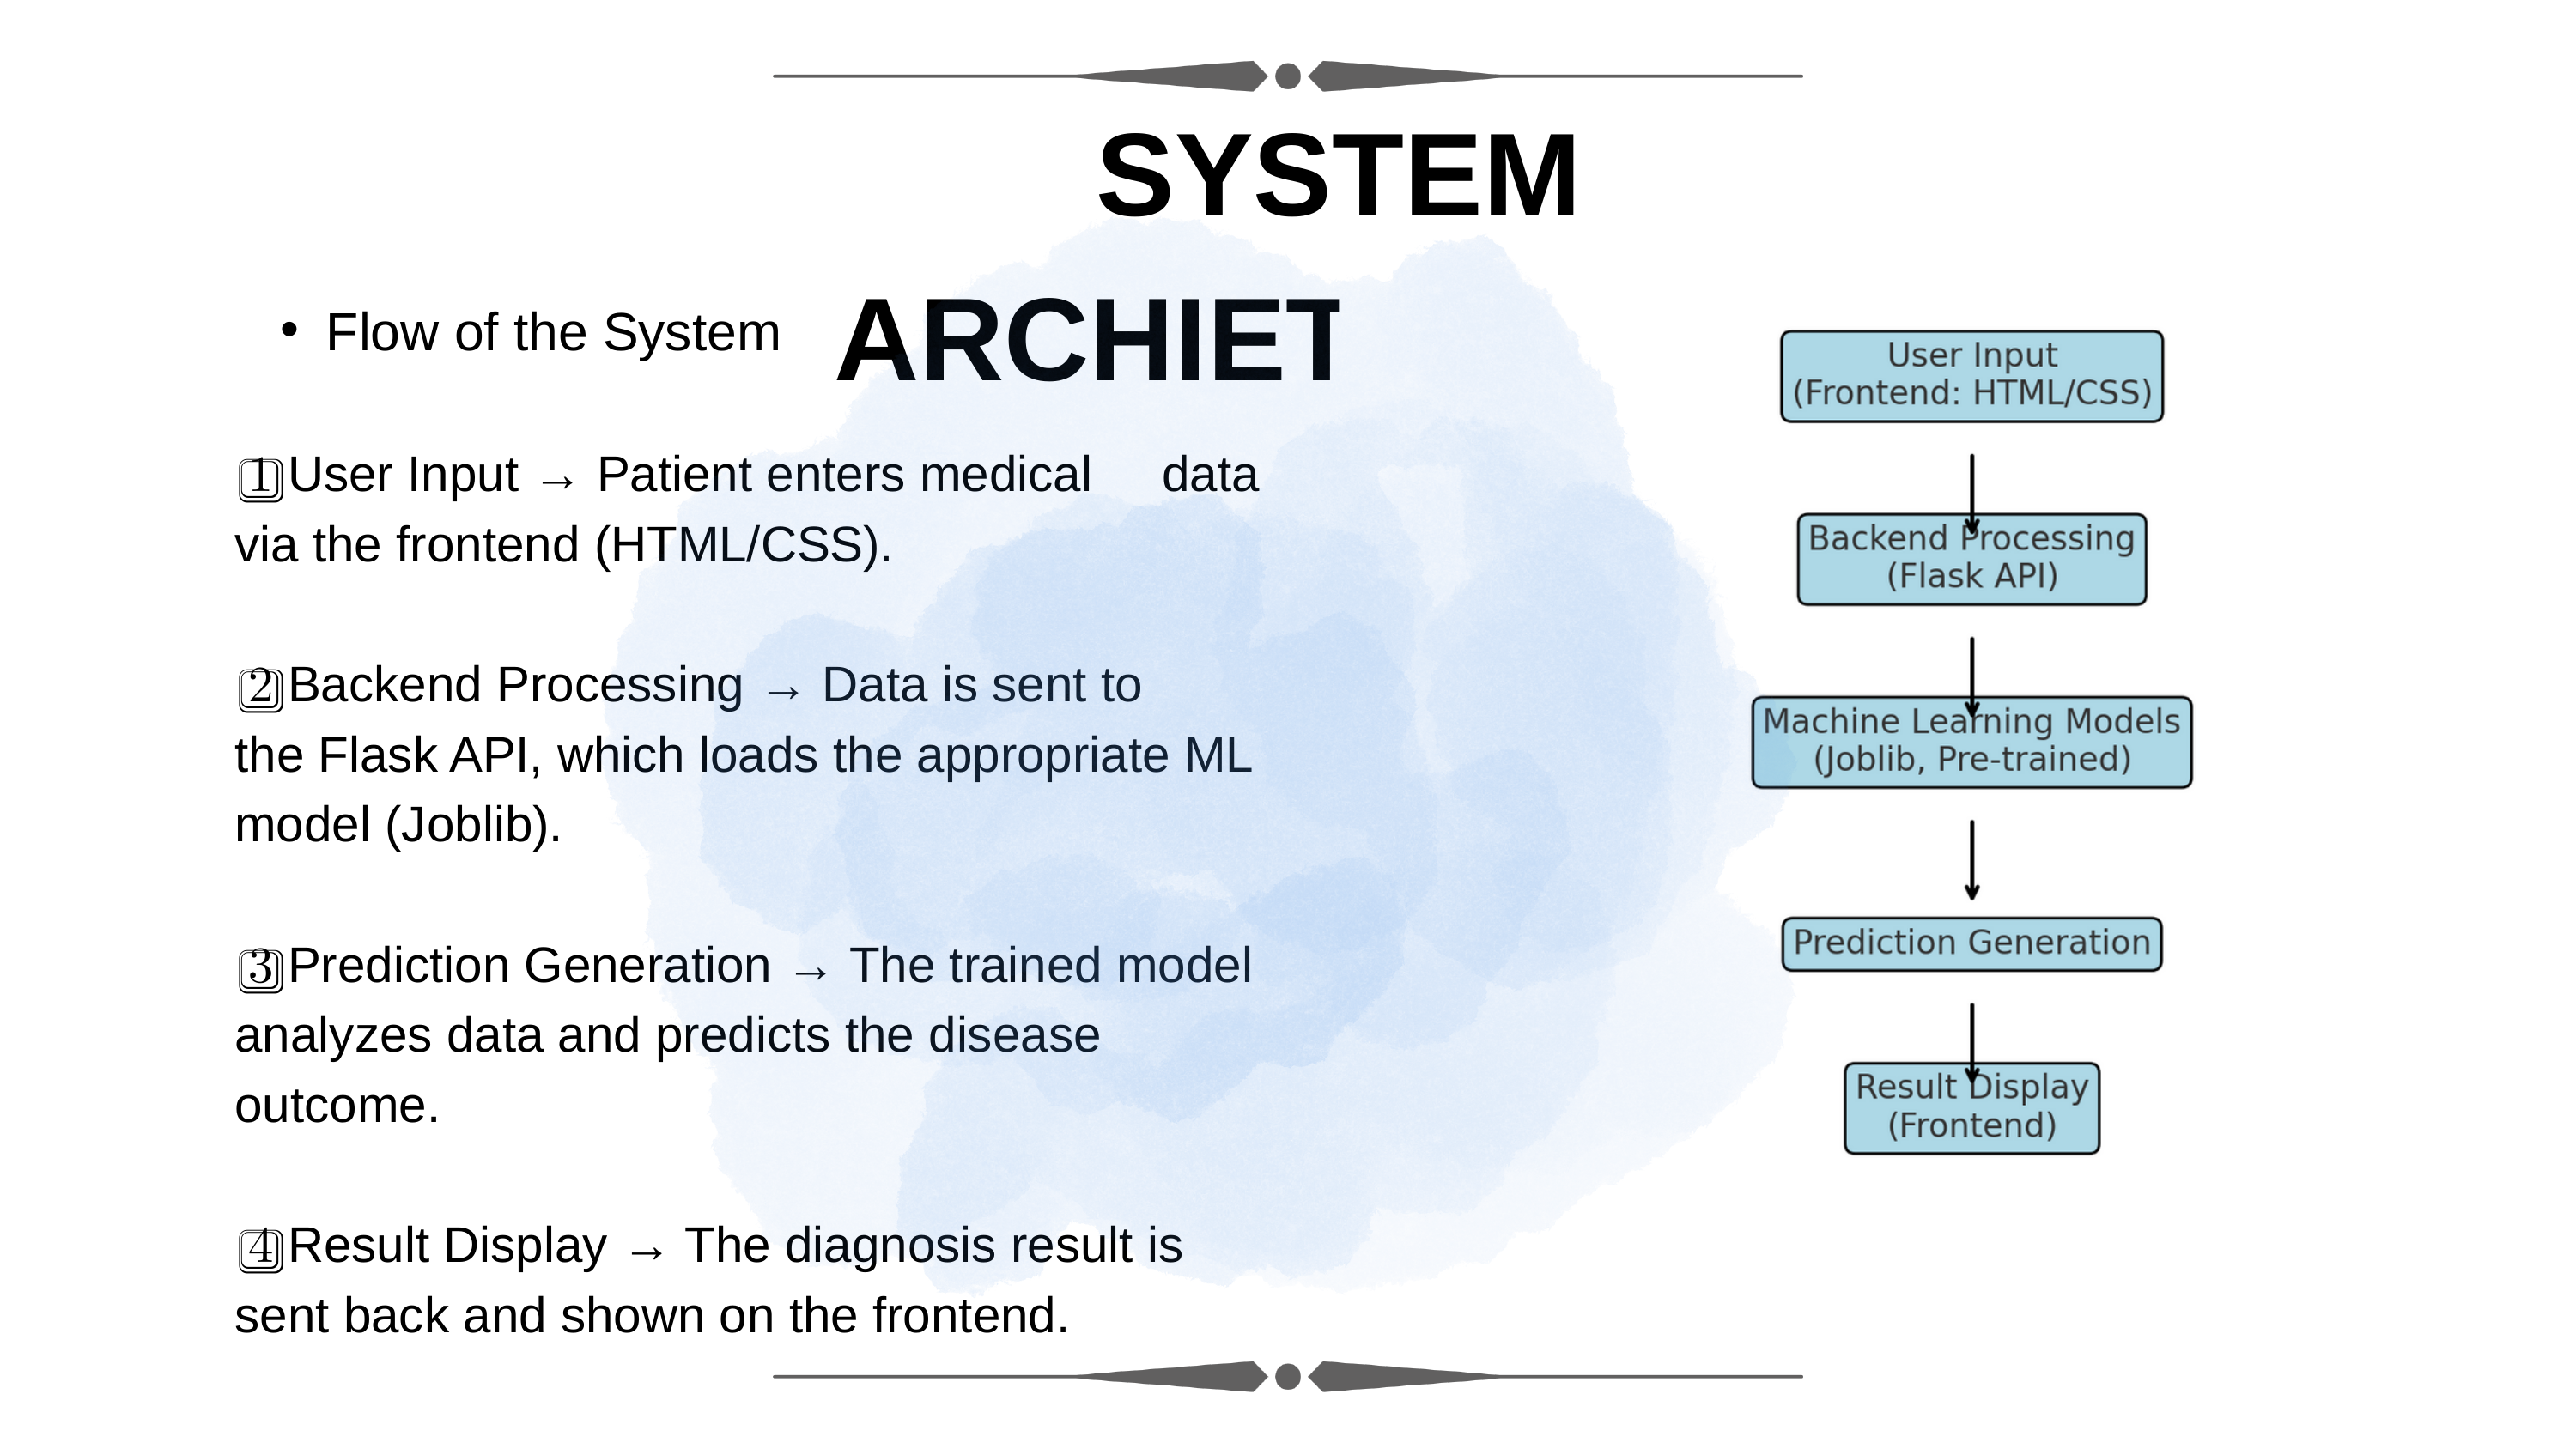

SYSTEM ARCHIETECTURE

Flow of the System

 1️⃣ User Input → Patient enters medical     data via the frontend (HTML/CSS).

 2️⃣ Backend Processing → Data is sent to     the Flask API, which loads the appropriate ML model (Joblib).

 3️⃣ Prediction Generation → The trained model analyzes data and predicts the disease outcome.

 4️⃣ Result Display → The diagnosis result is sent back and shown on the frontend.